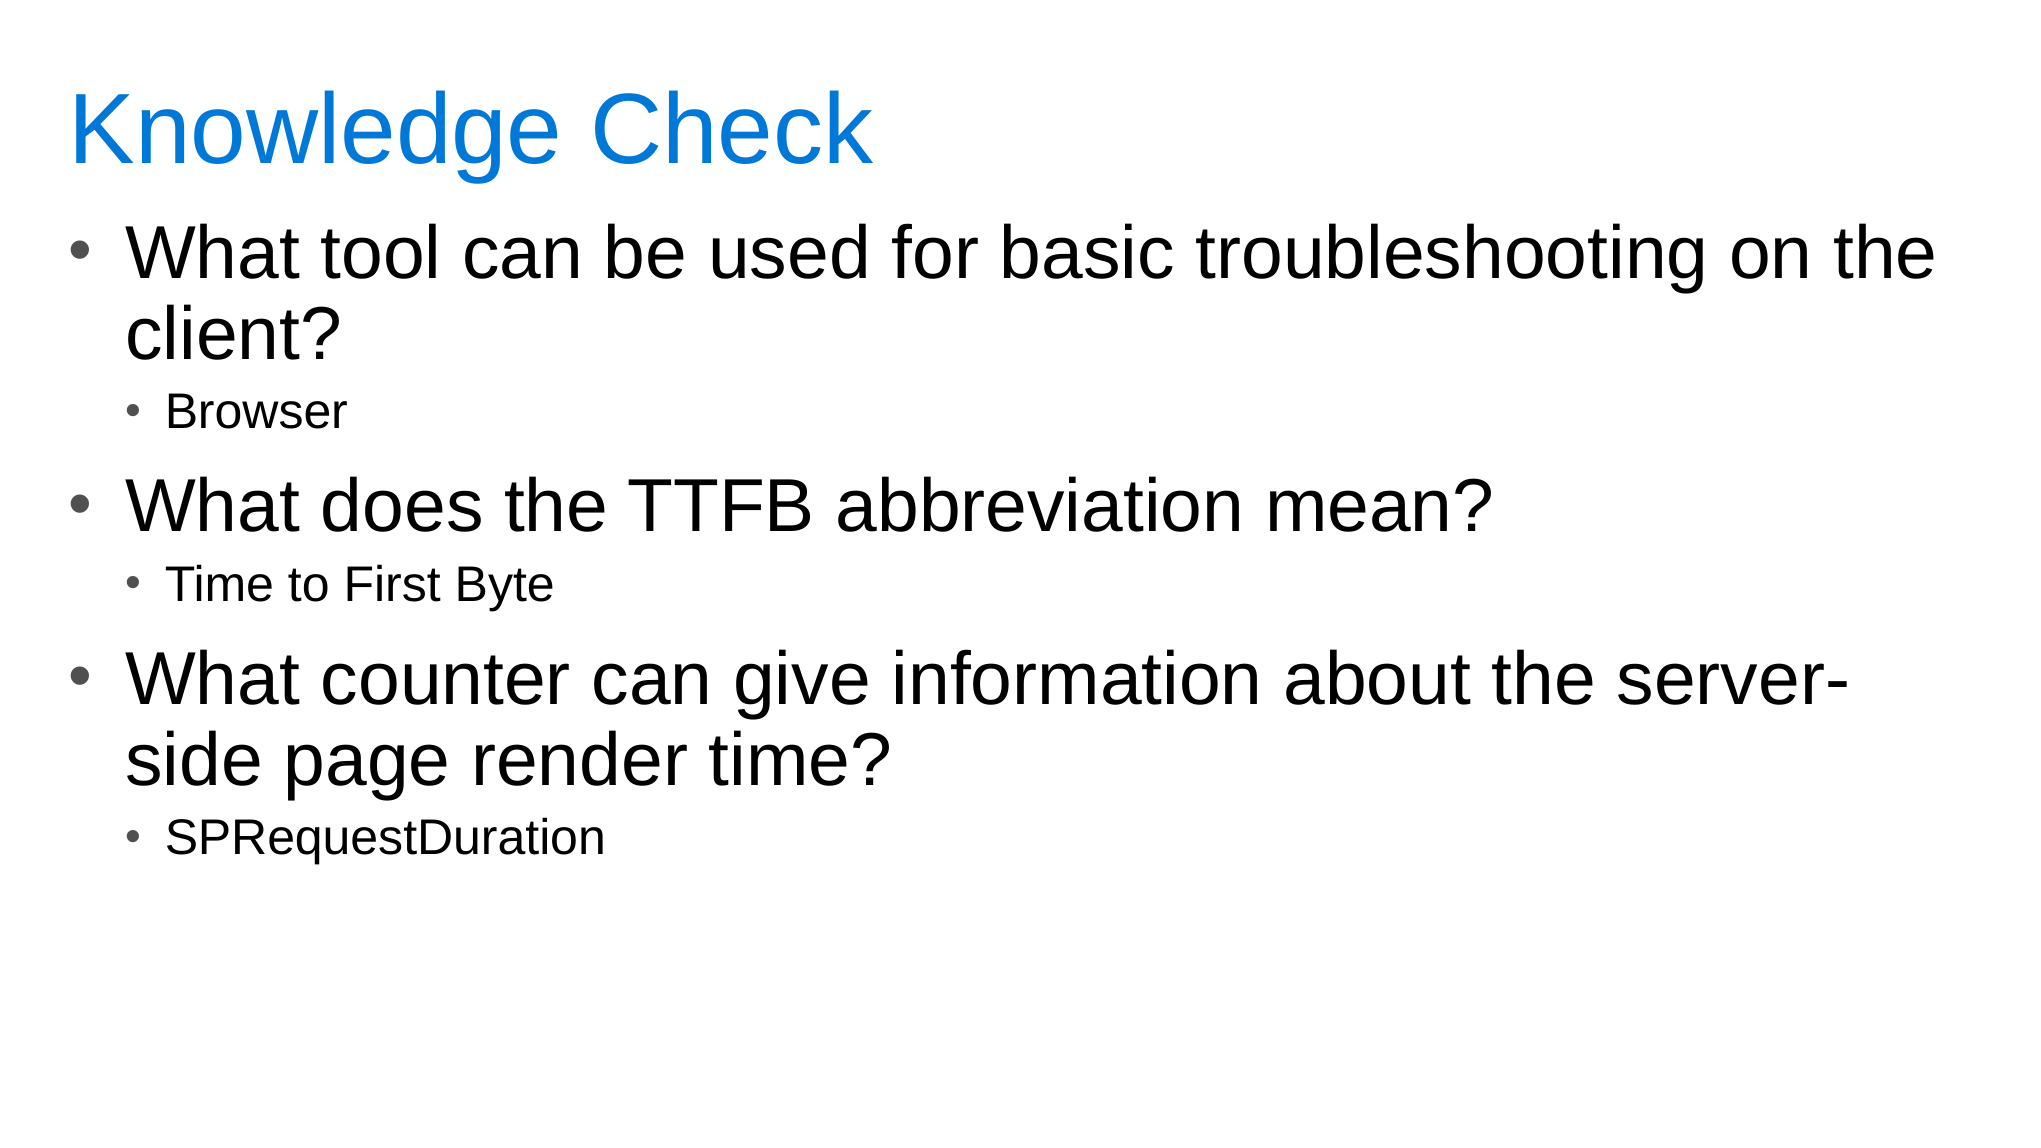

What tool can be used for basic troubleshooting on the client?
Browser
What does the TTFB abbreviation mean?
Time to First Byte
What counter can give information about the server-side page render time?
SPRequestDuration